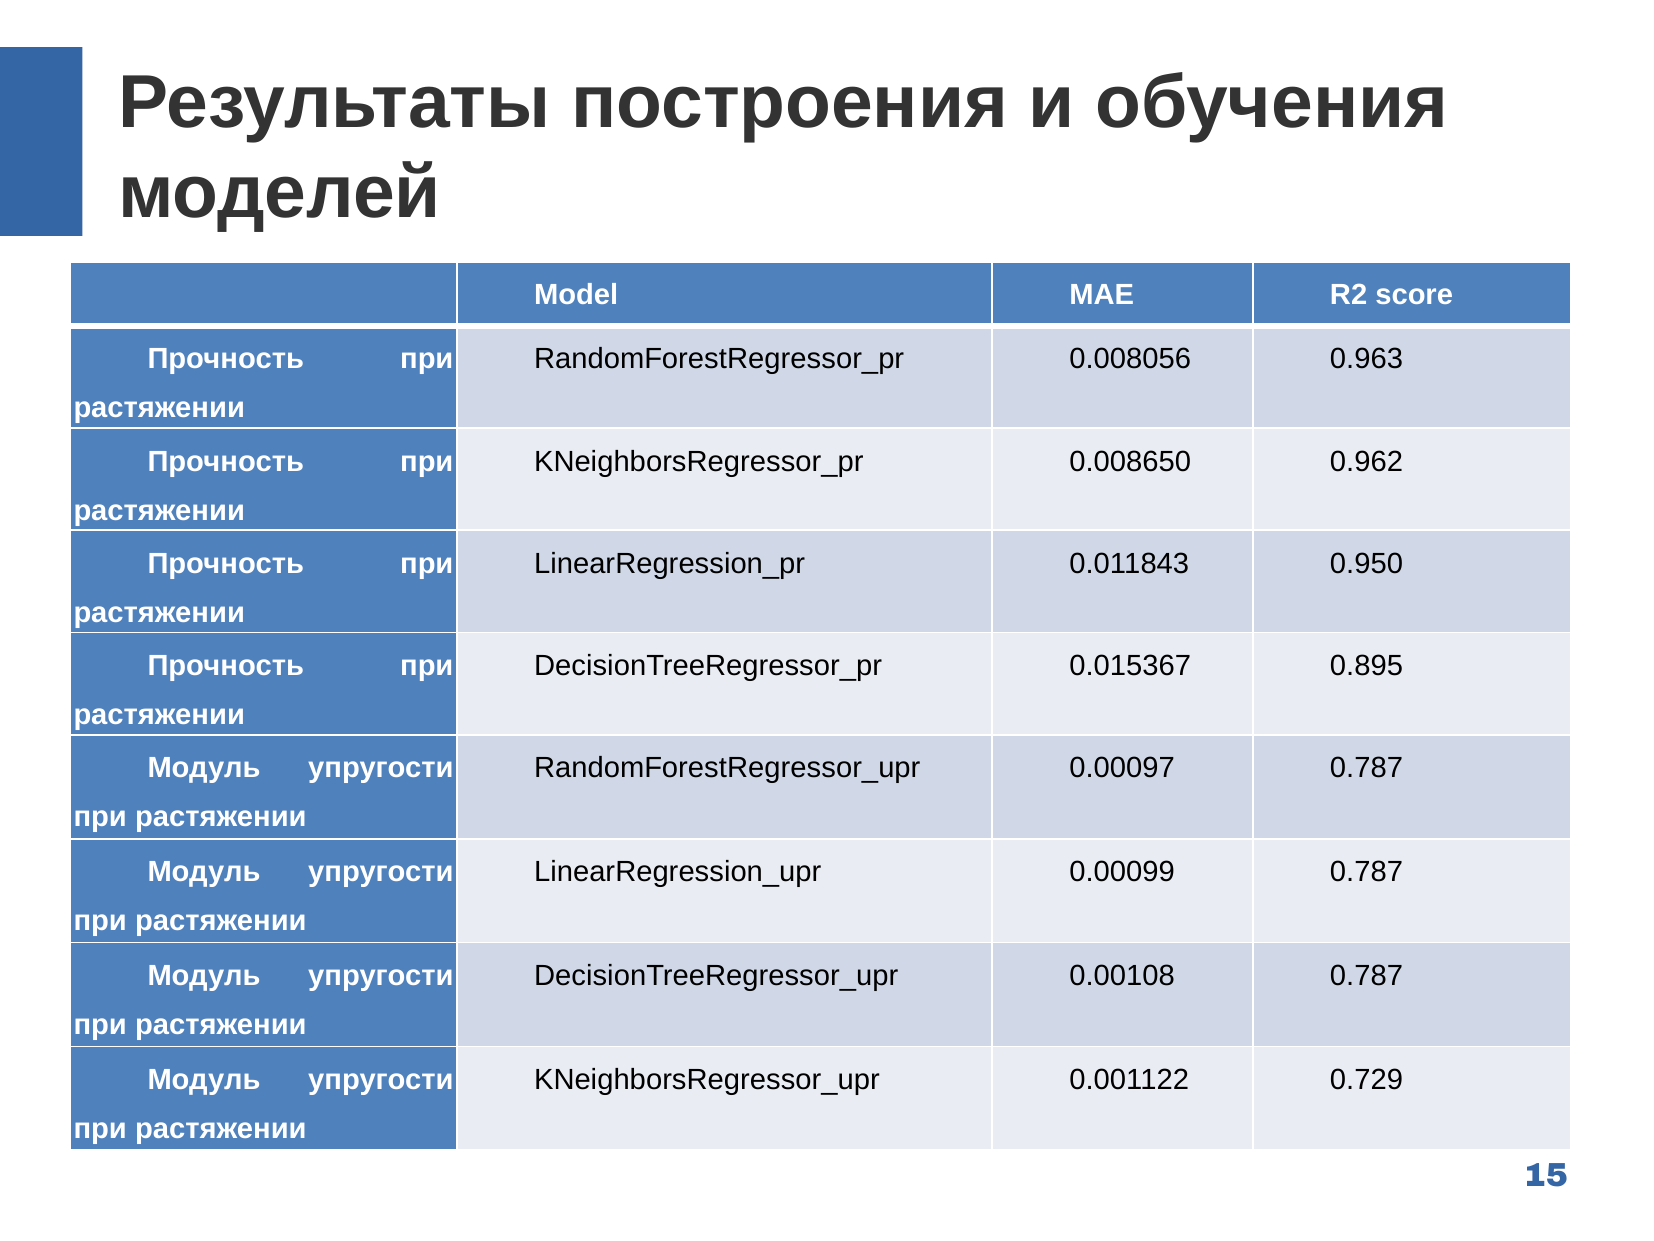

Результаты построения и обучения моделей
|  | Model | MAE | R2 score |
| --- | --- | --- | --- |
| Прочность при растяжении | RandomForestRegressor\_pr | 0.008056 | 0.963 |
| Прочность при растяжении | KNeighborsRegressor\_pr | 0.008650 | 0.962 |
| Прочность при растяжении | LinearRegression\_pr | 0.011843 | 0.950 |
| Прочность при растяжении | DecisionTreeRegressor\_pr | 0.015367 | 0.895 |
| Модуль упругости при растяжении | RandomForestRegressor\_upr | 0.00097 | 0.787 |
| Модуль упругости при растяжении | LinearRegression\_upr | 0.00099 | 0.787 |
| Модуль упругости при растяжении | DecisionTreeRegressor\_upr | 0.00108 | 0.787 |
| Модуль упругости при растяжении | KNeighborsRegressor\_upr | 0.001122 | 0.729 |